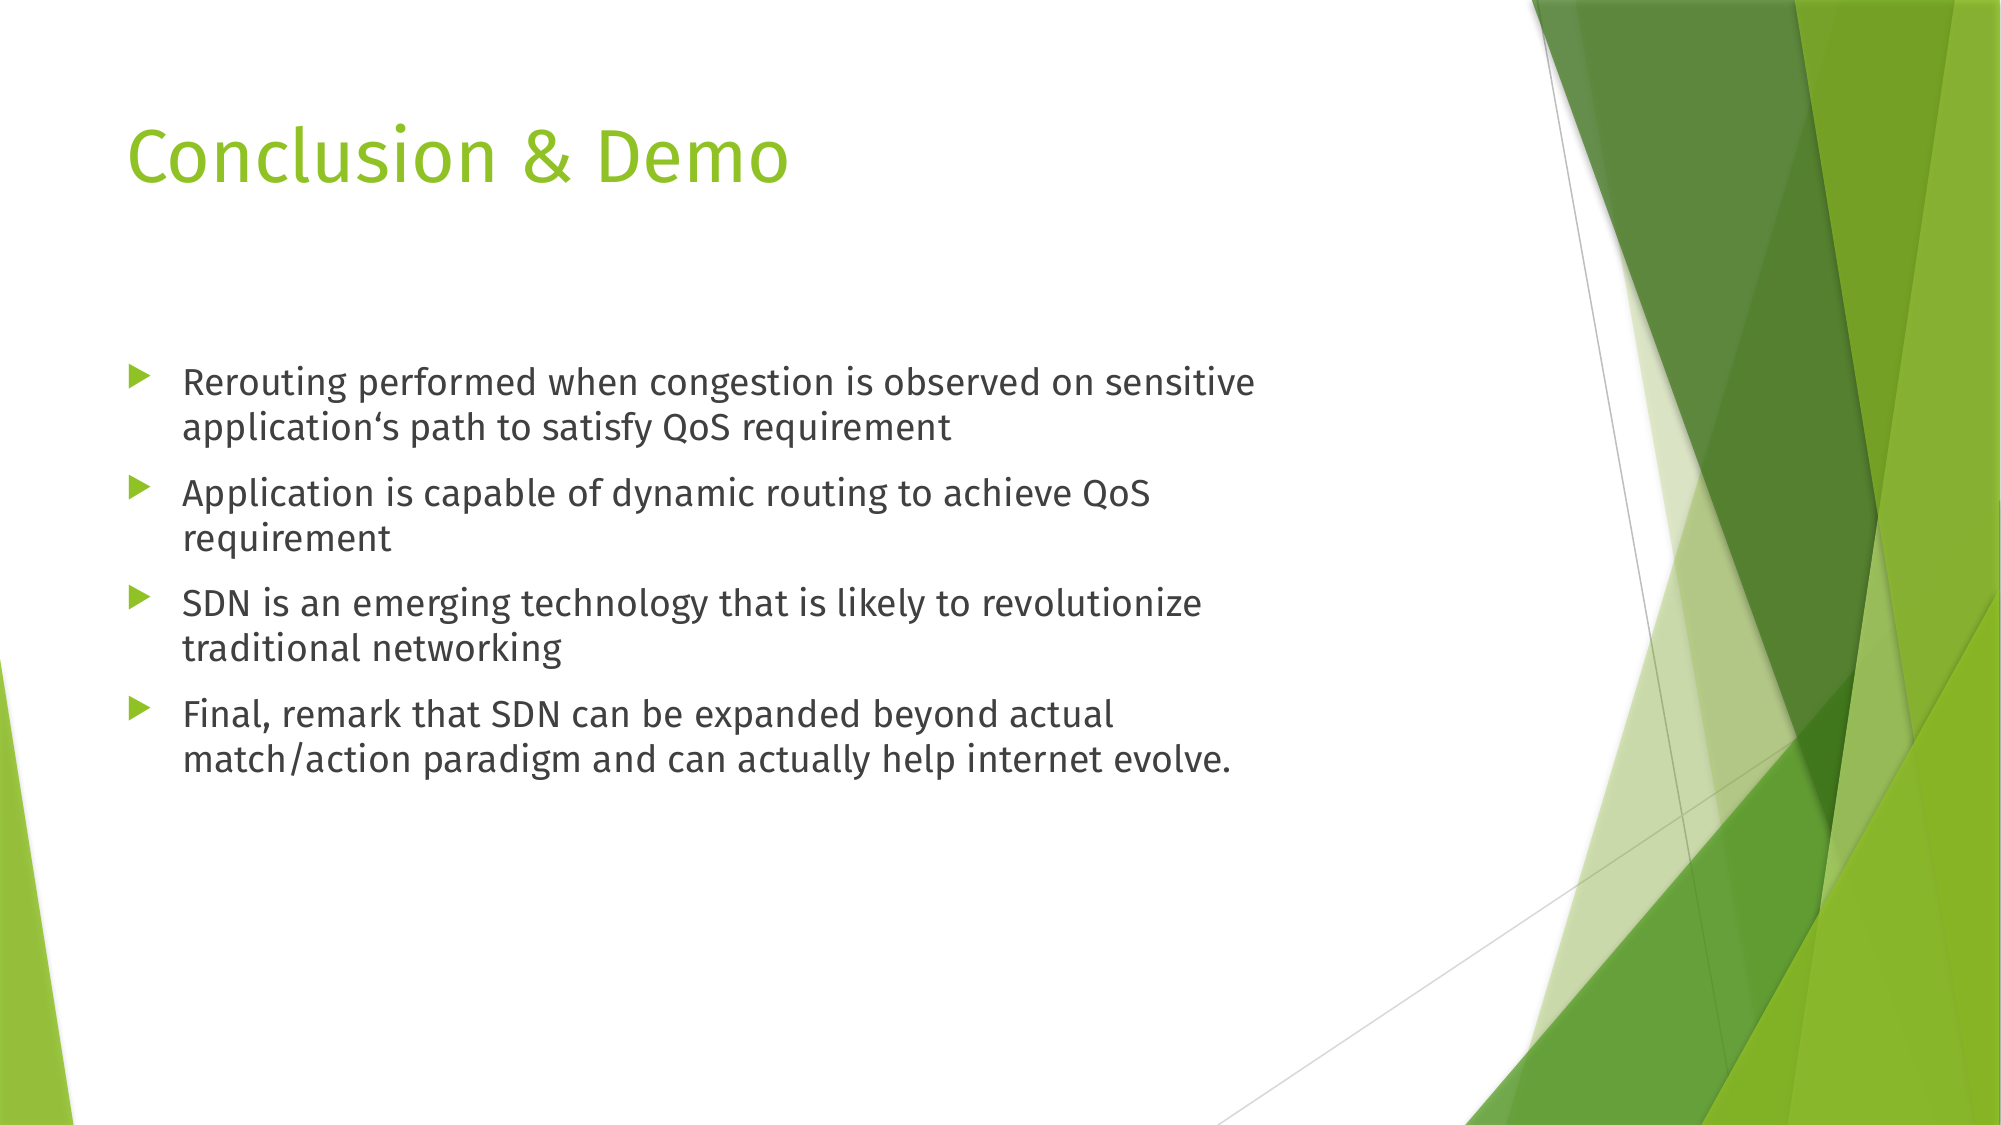

# Conclusion & Demo
Rerouting performed when congestion is observed on sensitive application‘s path to satisfy QoS requirement
Application is capable of dynamic routing to achieve QoS requirement
SDN is an emerging technology that is likely to revolutionize traditional networking
Final, remark that SDN can be expanded beyond actual match/action paradigm and can actually help internet evolve.